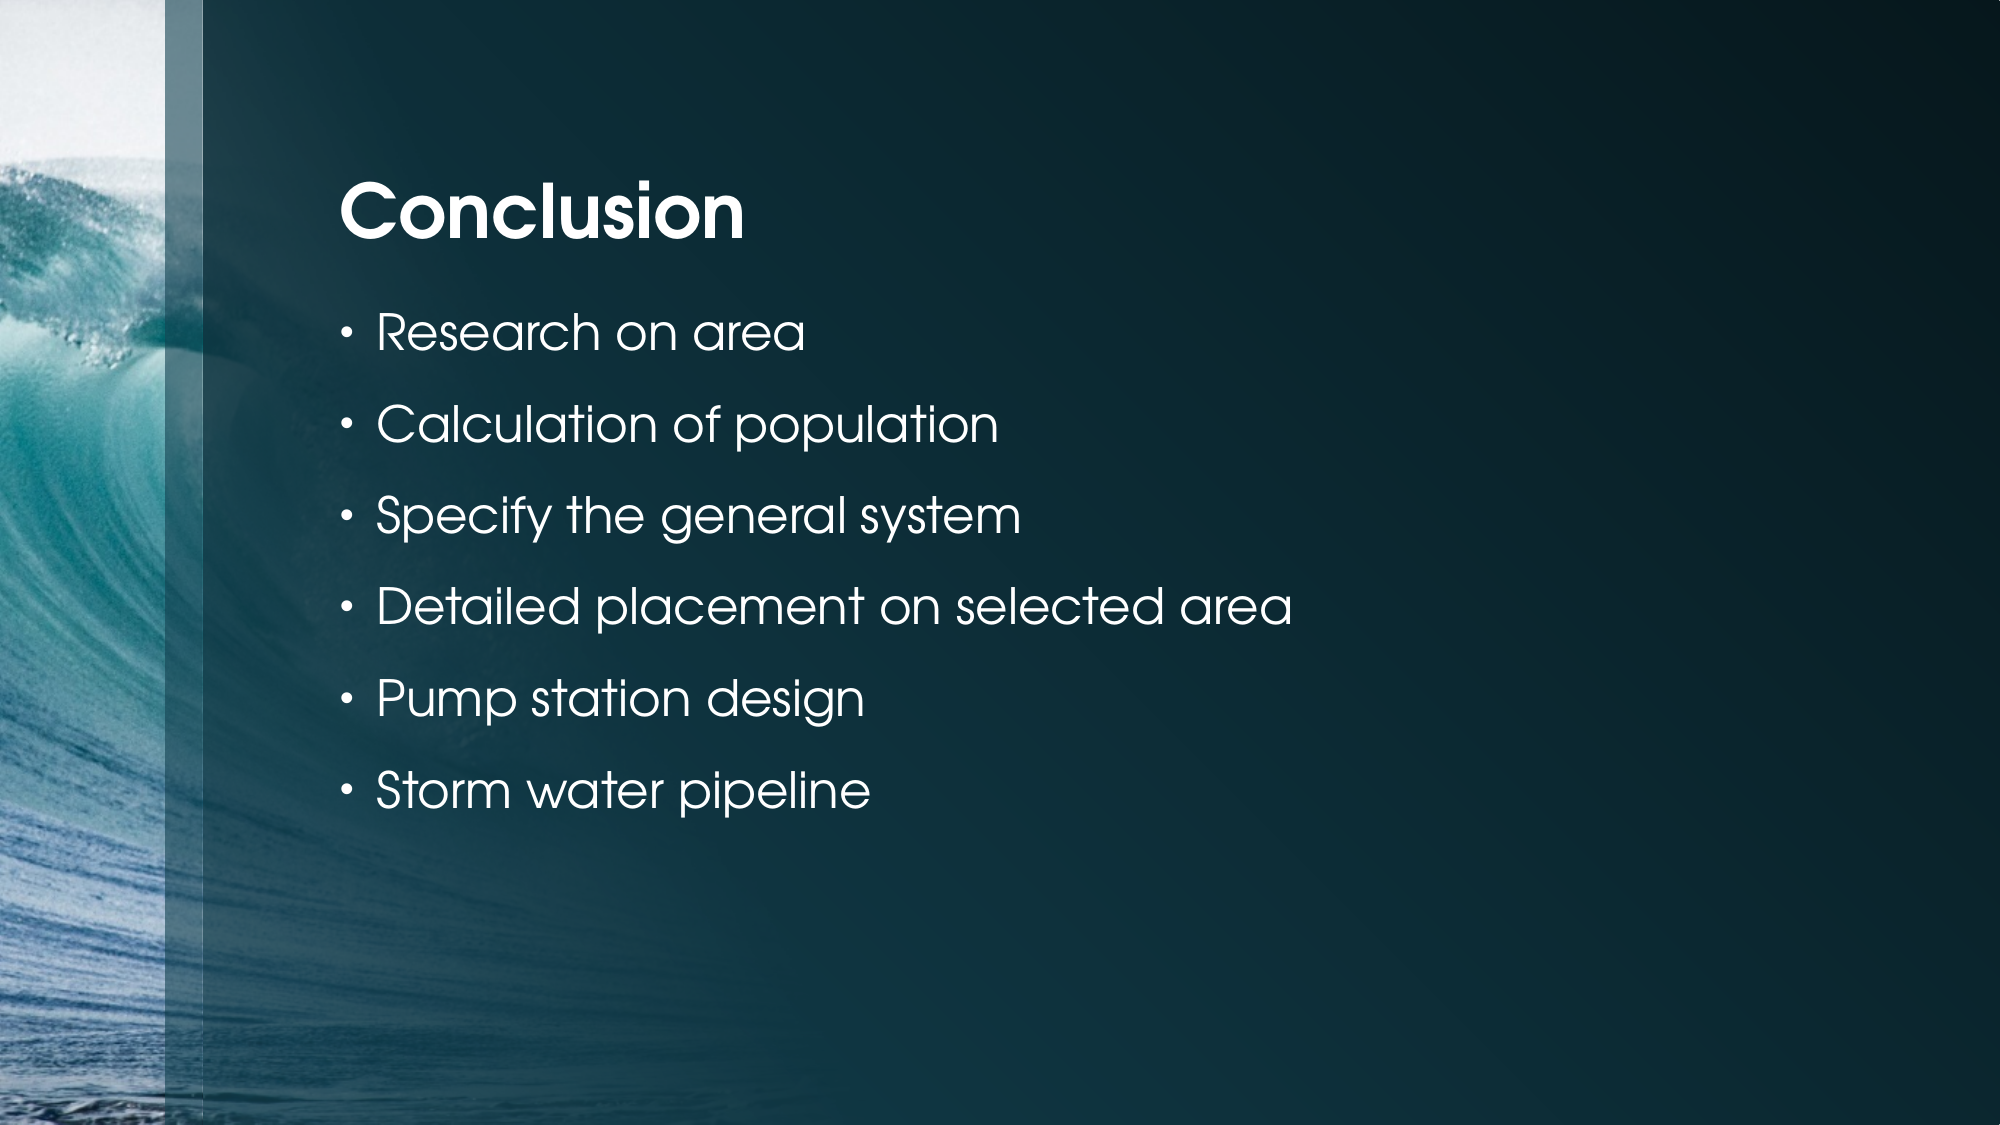

# Conclusion
Research on area
Calculation of population
Specify the general system
Detailed placement on selected area
Pump station design
Storm water pipeline